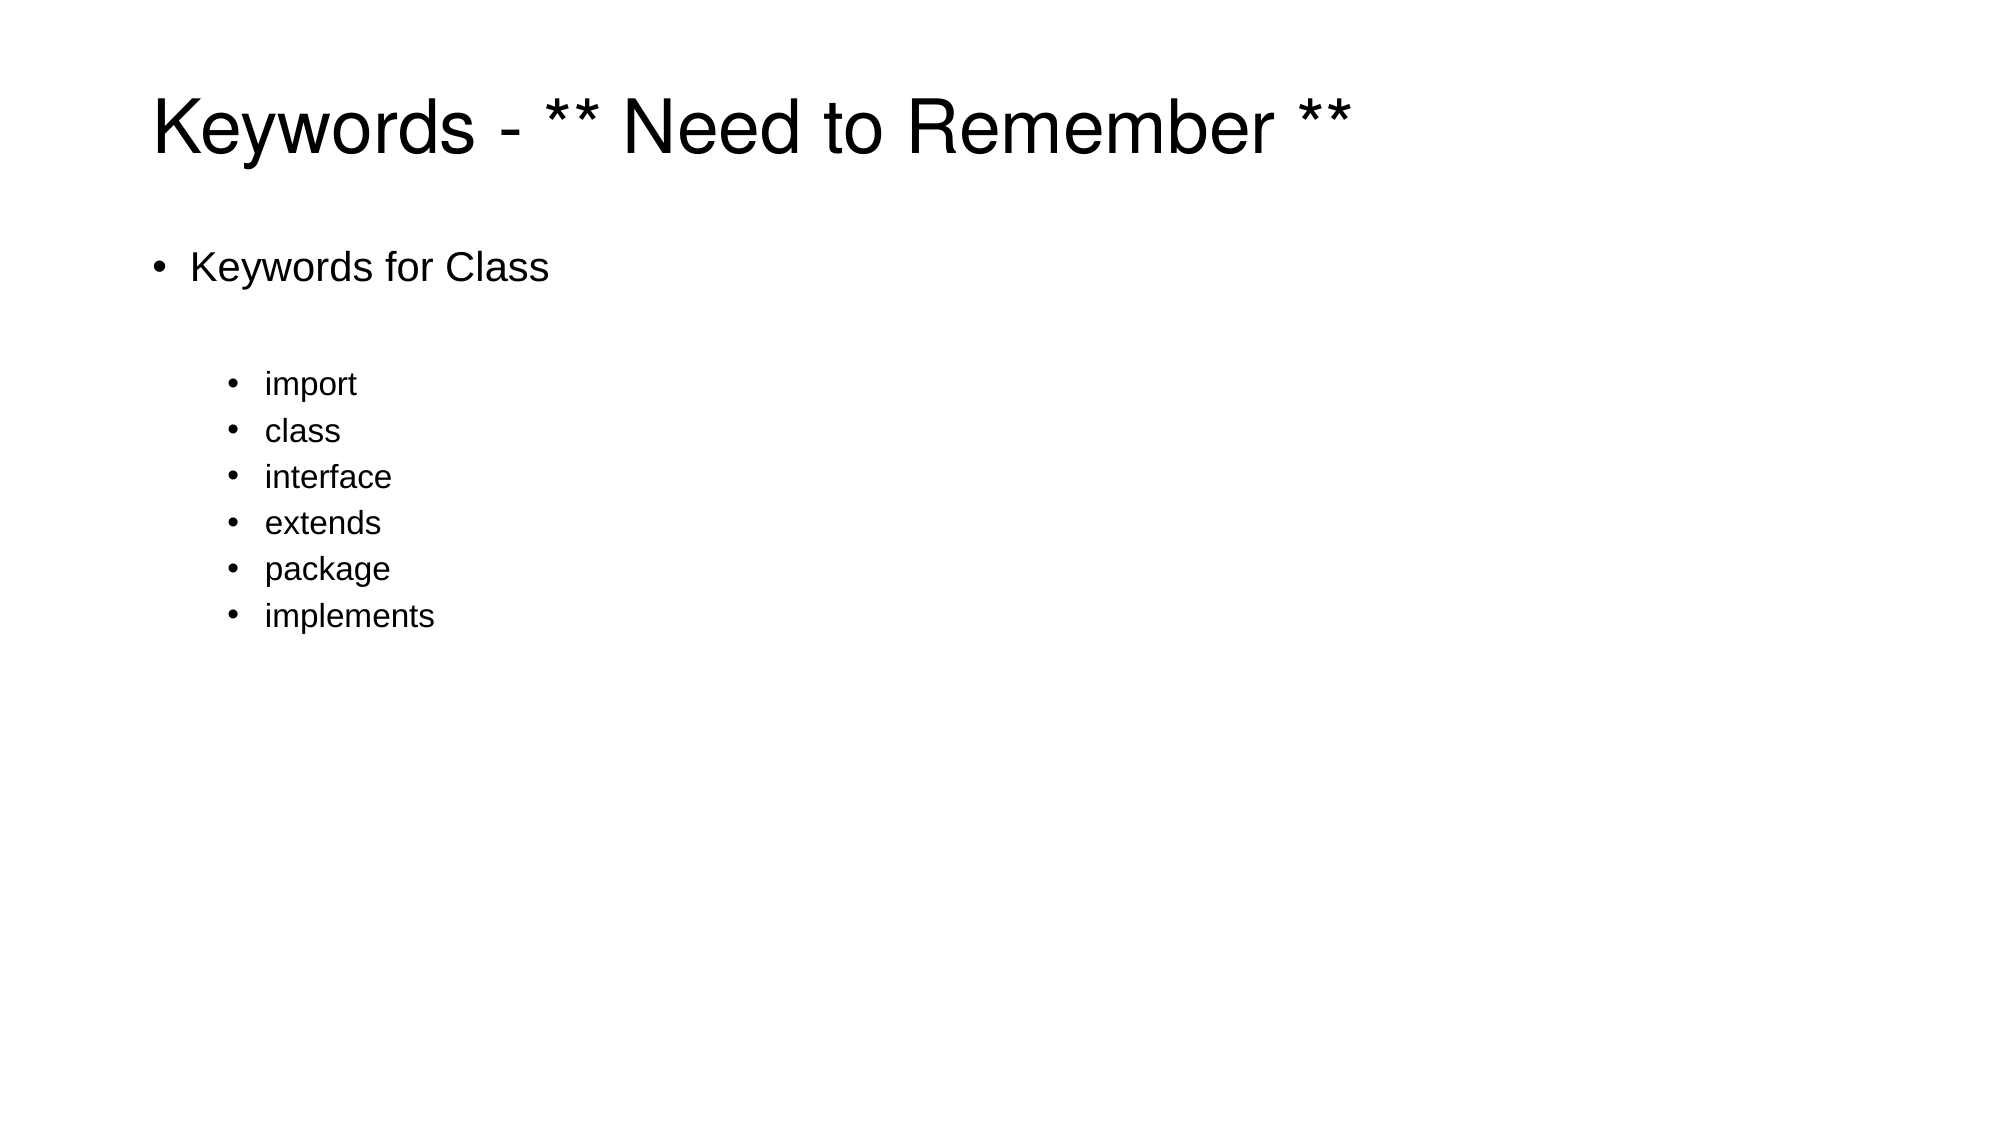

# Keywords - ** Need to Remember **
Keywords for Class

import
class
interface
extends
package
implements